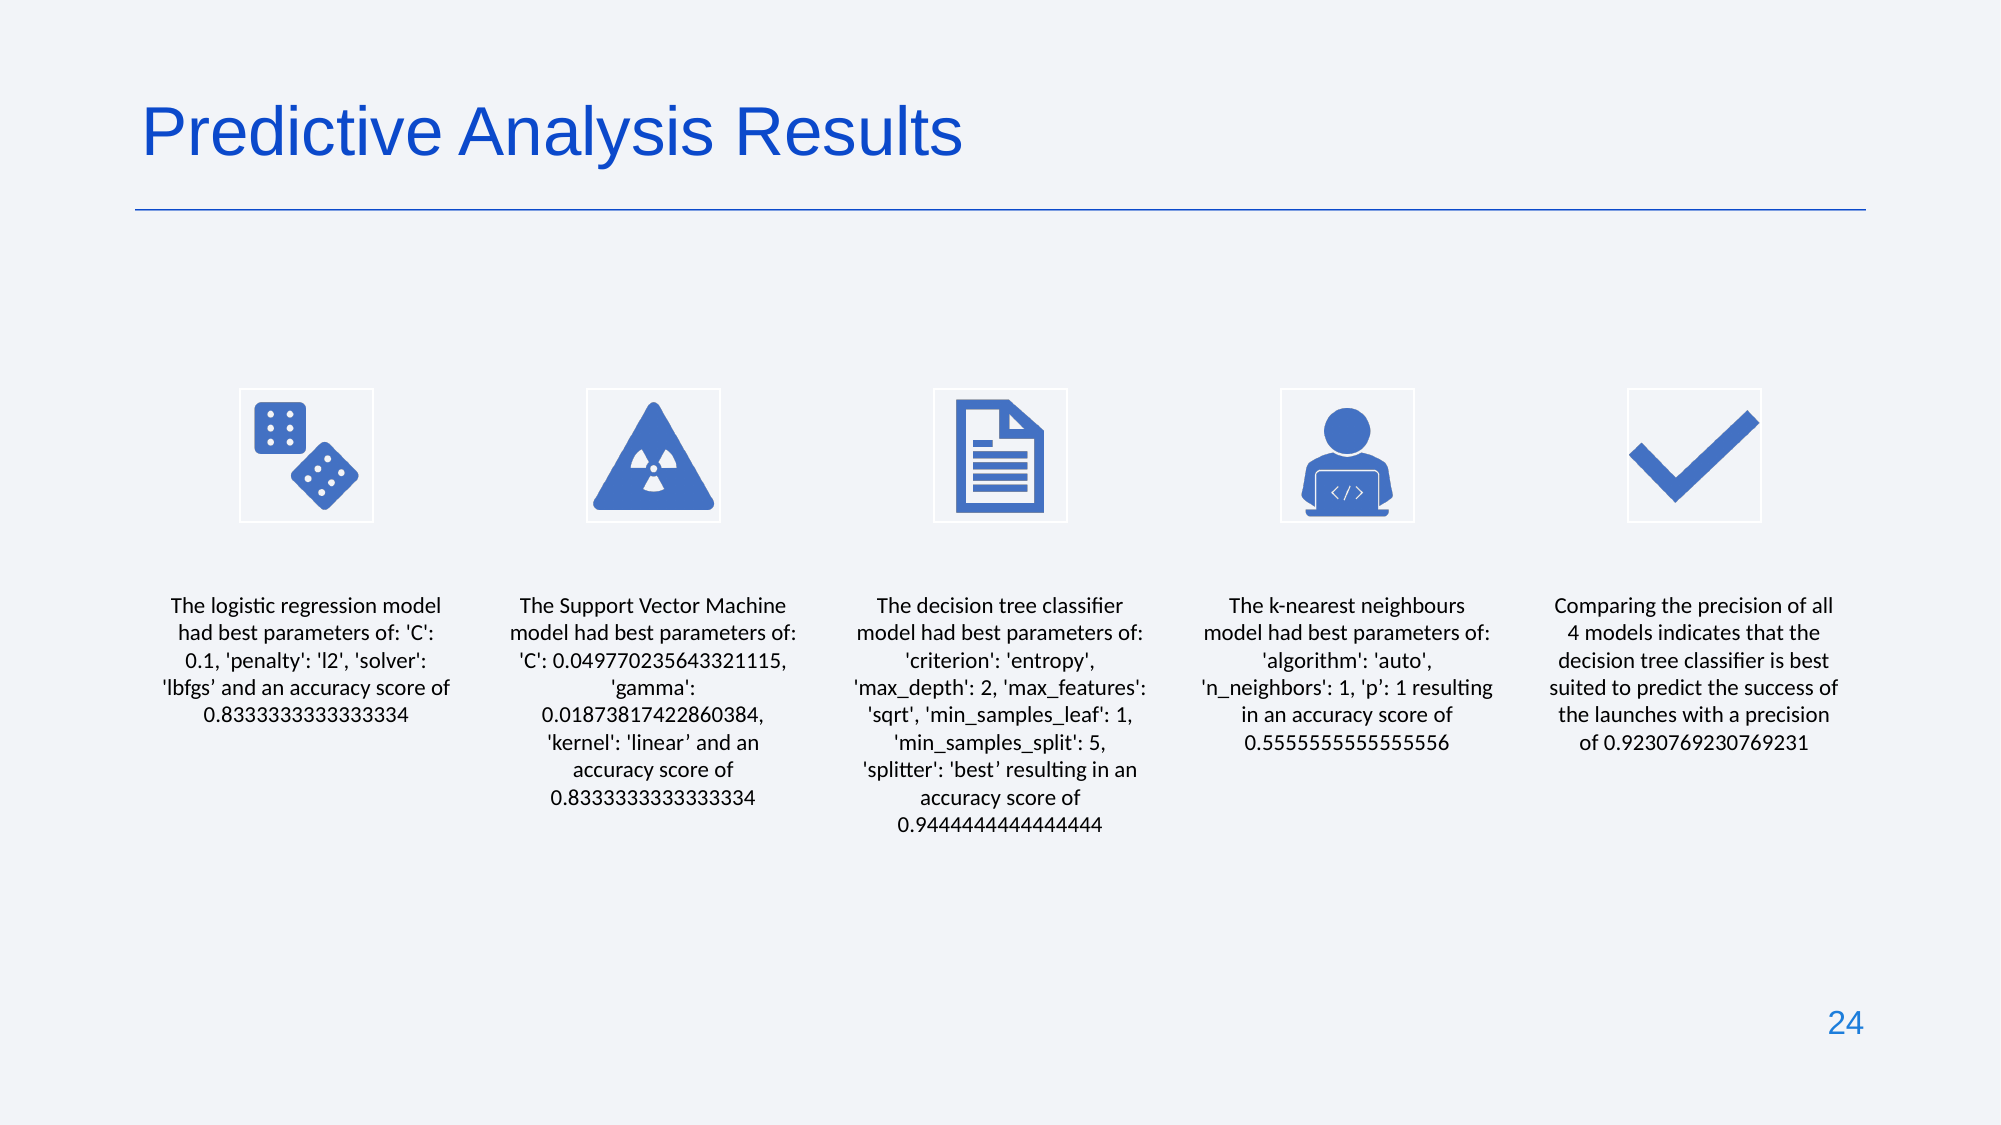

Predictive Analysis Results
The logistic regression model had best parameters of: 'C': 0.1, 'penalty': 'l2', 'solver': 'lbfgs’ and an accuracy score of 0.8333333333333334
The Support Vector Machine model had best parameters of: 'C': 0.049770235643321115, 'gamma': 0.01873817422860384, 'kernel': 'linear’ and an accuracy score of 0.8333333333333334
The decision tree classifier model had best parameters of: 'criterion': 'entropy', 'max_depth': 2, 'max_features': 'sqrt', 'min_samples_leaf': 1, 'min_samples_split': 5, 'splitter': 'best’ resulting in an accuracy score of 0.9444444444444444
The k-nearest neighbours model had best parameters of: 'algorithm': 'auto', 'n_neighbors': 1, 'p’: 1 resulting in an accuracy score of 0.5555555555555556
Comparing the precision of all 4 models indicates that the decision tree classifier is best suited to predict the success of the launches with a precision of 0.9230769230769231
24